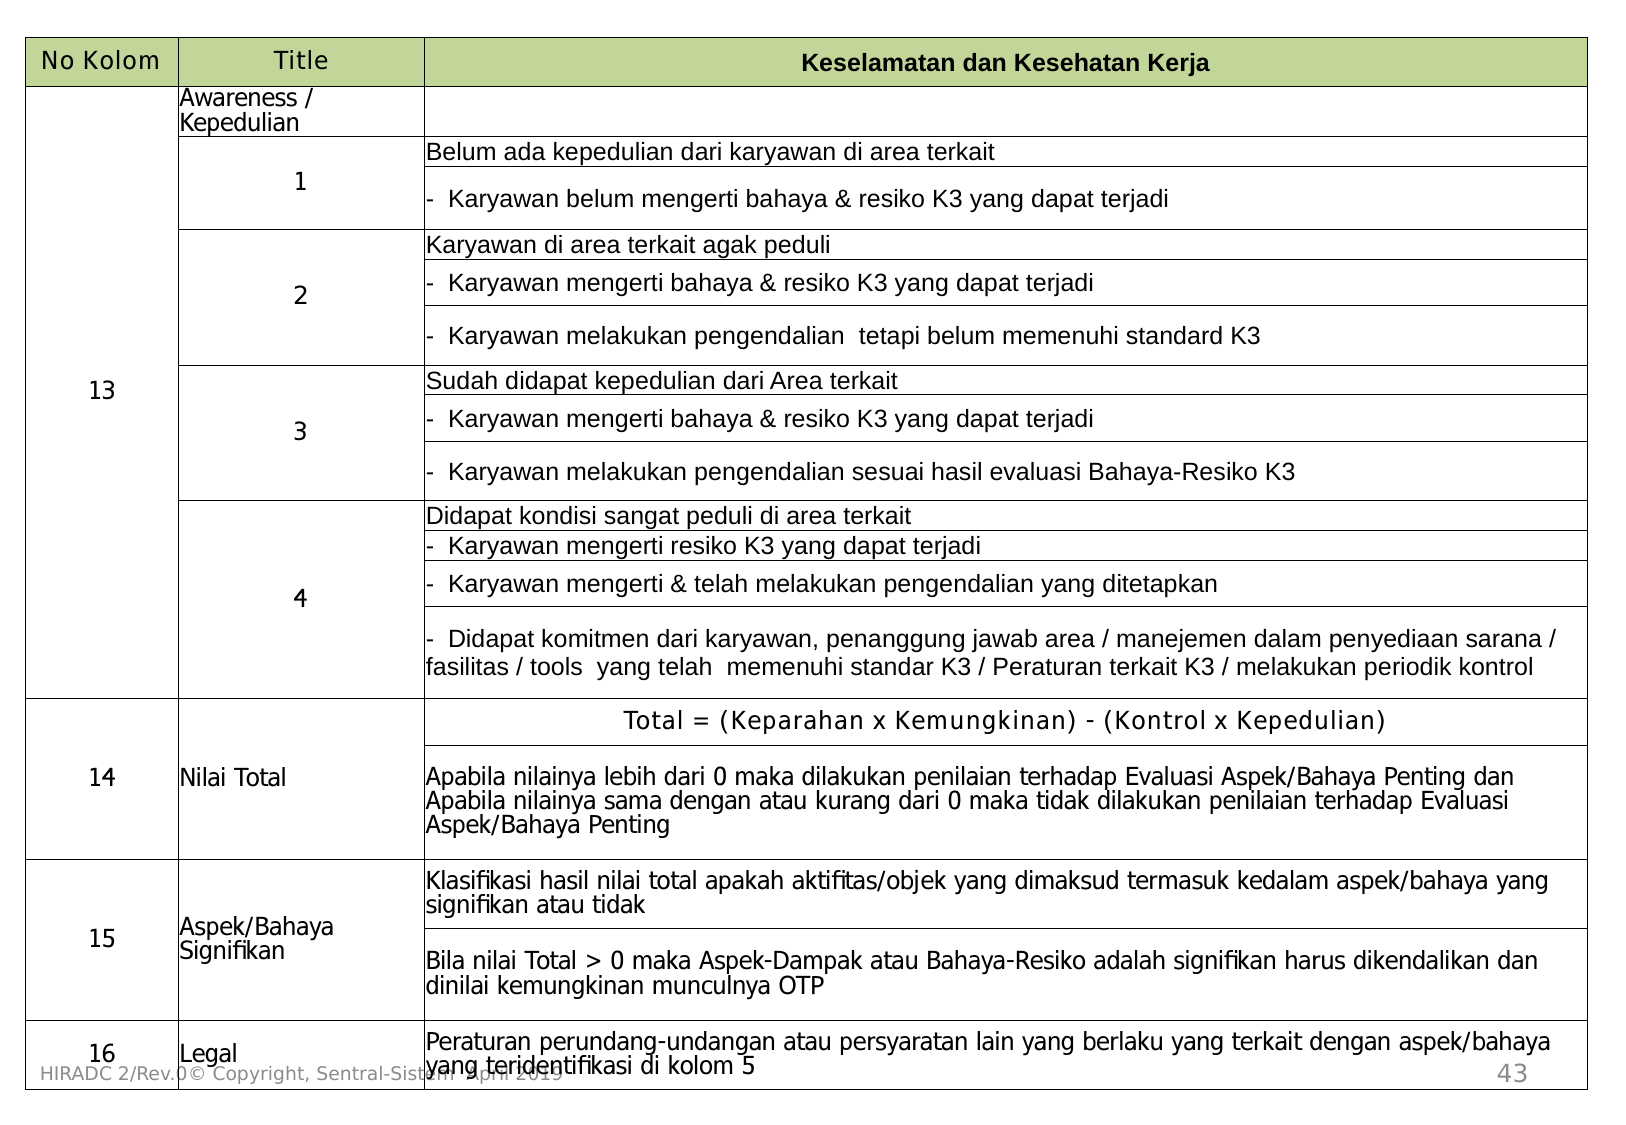

| No Kolom | Title | Keselamatan dan Kesehatan Kerja |
| --- | --- | --- |
| 13 | Awareness / Kepedulian |  |
|  | 1 | Belum ada kepedulian dari karyawan di area terkait |
|  |  | - Karyawan belum mengerti bahaya & resiko K3 yang dapat terjadi |
|  | 2 | Karyawan di area terkait agak peduli |
|  |  | - Karyawan mengerti bahaya & resiko K3 yang dapat terjadi |
|  |  | - Karyawan melakukan pengendalian tetapi belum memenuhi standard K3 |
|  | 3 | Sudah didapat kepedulian dari Area terkait |
|  |  | - Karyawan mengerti bahaya & resiko K3 yang dapat terjadi |
|  |  | - Karyawan melakukan pengendalian sesuai hasil evaluasi Bahaya-Resiko K3 |
|  | 4 | Didapat kondisi sangat peduli di area terkait |
|  |  | - Karyawan mengerti resiko K3 yang dapat terjadi |
|  |  | - Karyawan mengerti & telah melakukan pengendalian yang ditetapkan |
|  |  | - Didapat komitmen dari karyawan, penanggung jawab area / manejemen dalam penyediaan sarana / fasilitas / tools yang telah memenuhi standar K3 / Peraturan terkait K3 / melakukan periodik kontrol |
| 14 | Nilai Total | Total = (Keparahan x Kemungkinan) - (Kontrol x Kepedulian) |
|  |  | Apabila nilainya lebih dari 0 maka dilakukan penilaian terhadap Evaluasi Aspek/Bahaya Penting dan Apabila nilainya sama dengan atau kurang dari 0 maka tidak dilakukan penilaian terhadap Evaluasi Aspek/Bahaya Penting |
| 15 | Aspek/Bahaya Signifikan | Klasifikasi hasil nilai total apakah aktifitas/objek yang dimaksud termasuk kedalam aspek/bahaya yang signifikan atau tidak |
|  |  | Bila nilai Total > 0 maka Aspek-Dampak atau Bahaya-Resiko adalah signifikan harus dikendalikan dan dinilai kemungkinan munculnya OTP |
| 16 | Legal | Peraturan perundang-undangan atau persyaratan lain yang berlaku yang terkait dengan aspek/bahaya yang teridentifikasi di kolom 5 |
HIRADC 2/Rev.0© Copyright, Sentral-Sistem  April 2019
43